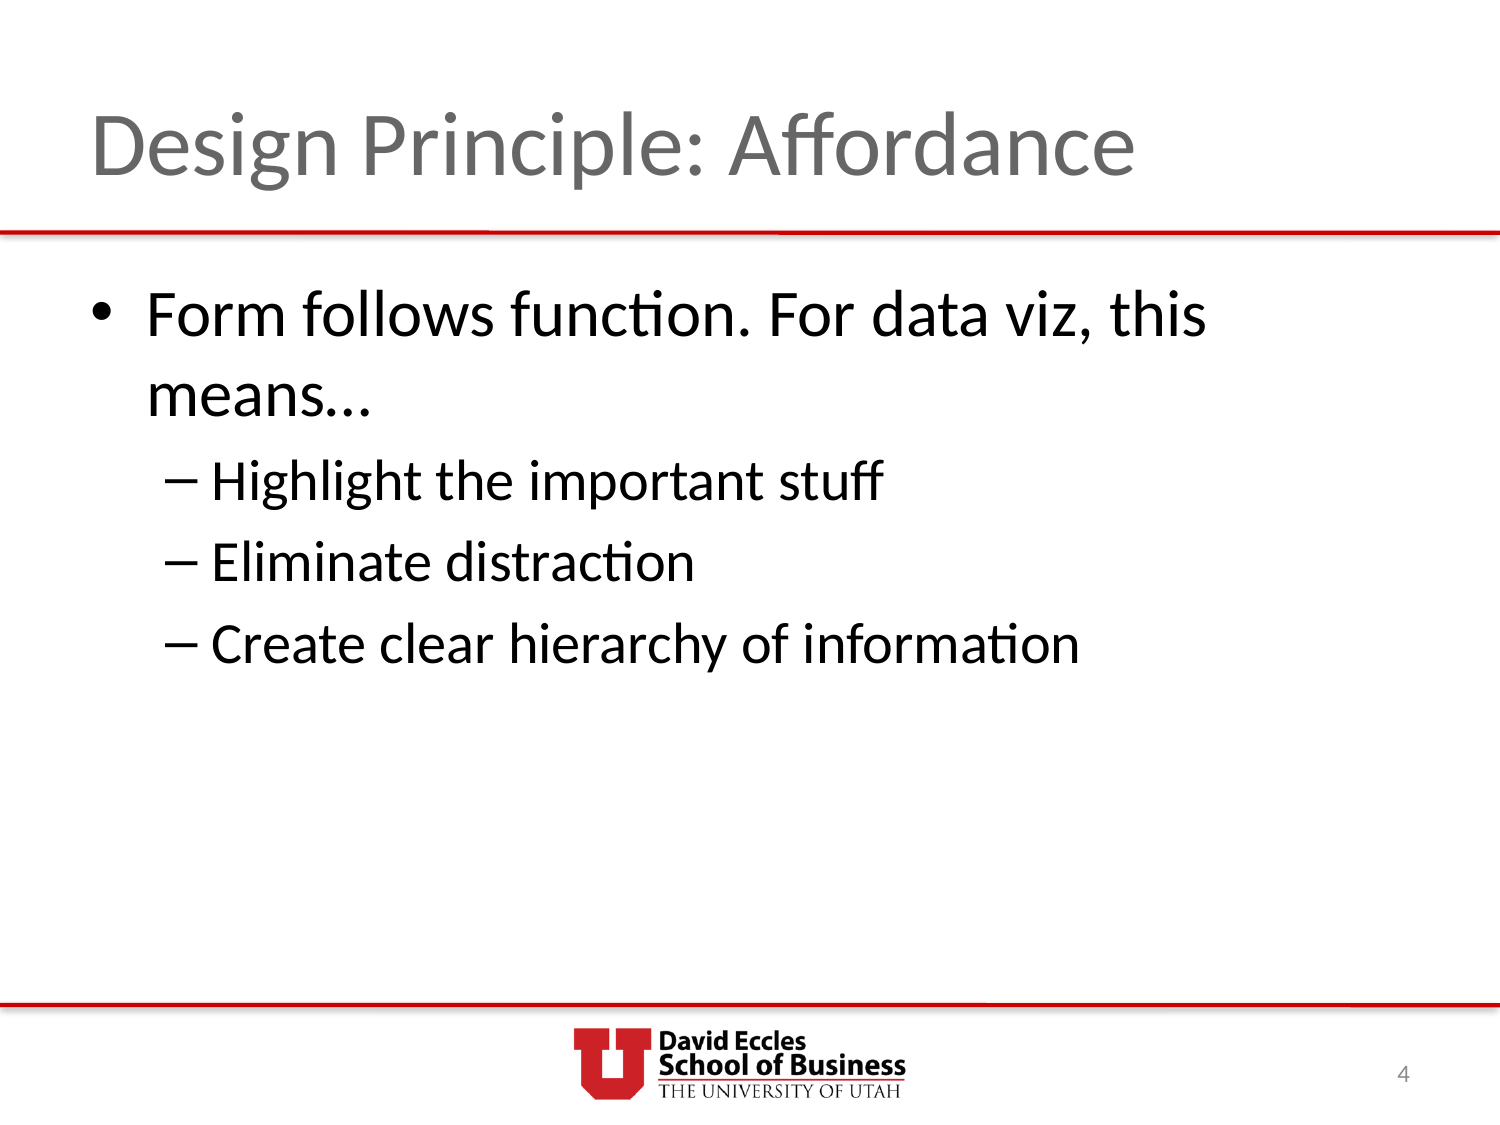

# Design Principle: Affordance
Form follows function. For data viz, this means…
Highlight the important stuff
Eliminate distraction
Create clear hierarchy of information

4